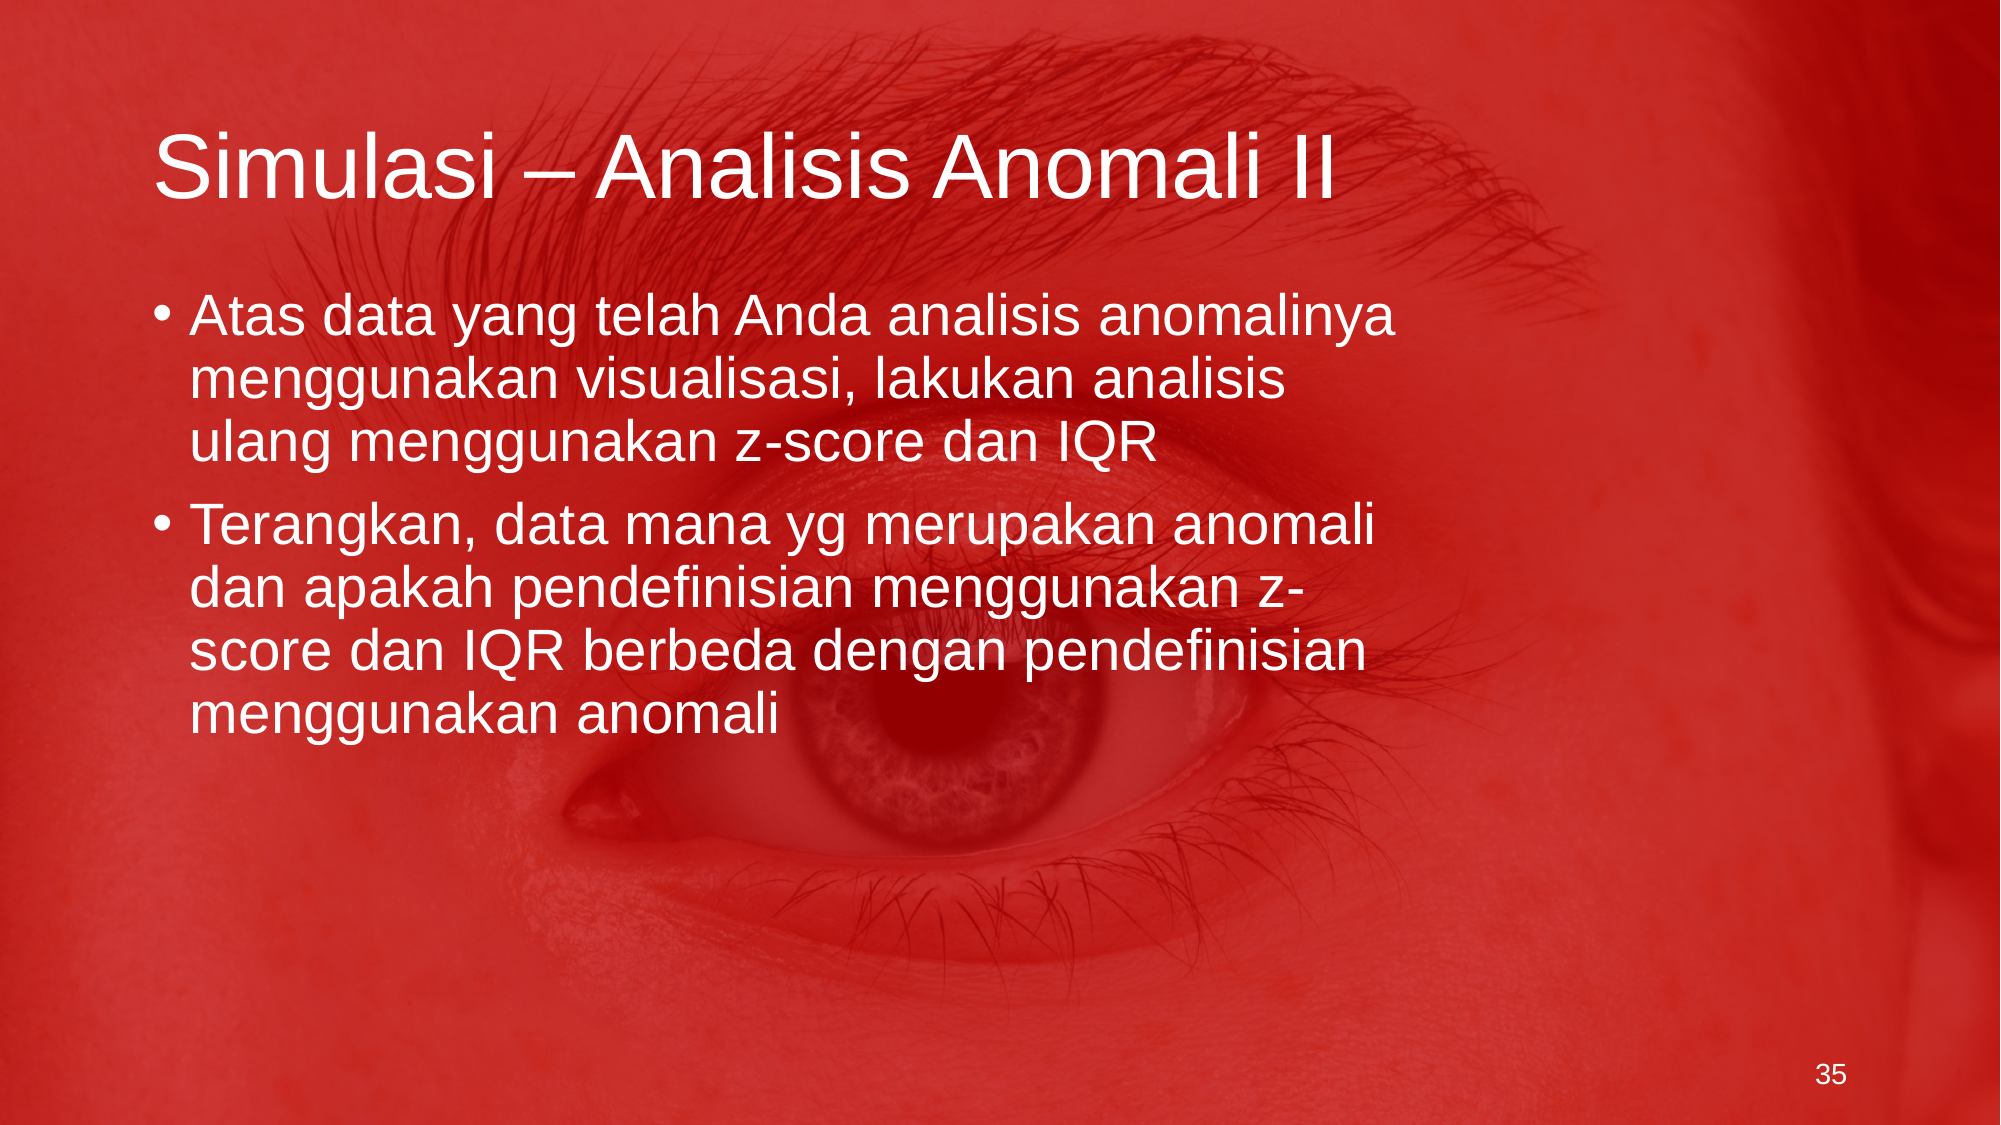

# Simulasi – Analisis Anomali II
Atas data yang telah Anda analisis anomalinya menggunakan visualisasi, lakukan analisis ulang menggunakan z-score dan IQR
Terangkan, data mana yg merupakan anomali dan apakah pendefinisian menggunakan z-score dan IQR berbeda dengan pendefinisian menggunakan anomali
35